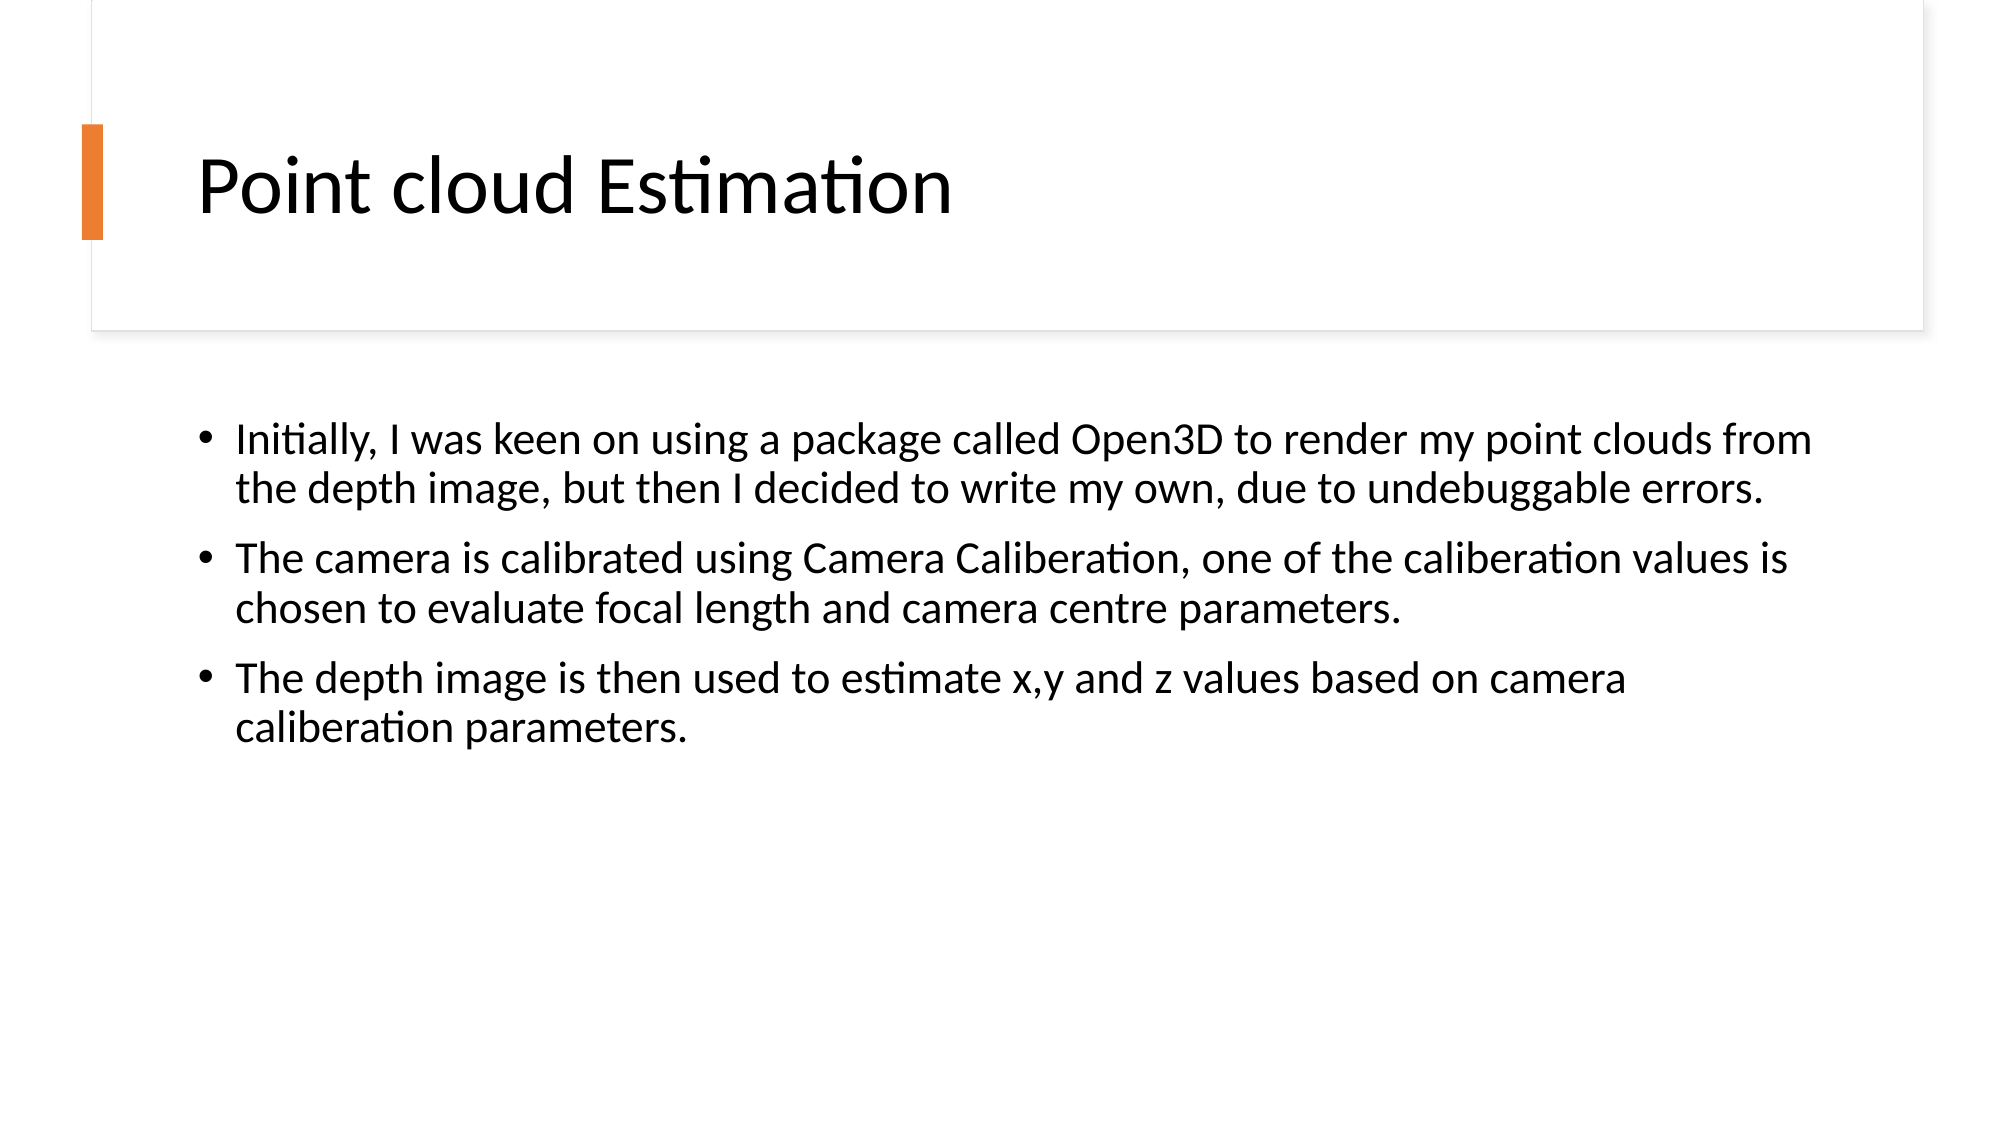

# Point cloud Estimation

Initially, I was keen on using a package called Open3D to render my point clouds from the depth image, but then I decided to write my own, due to undebuggable errors.
The camera is calibrated using Camera Caliberation, one of the caliberation values is chosen to evaluate focal length and camera centre parameters.
The depth image is then used to estimate x,y and z values based on camera caliberation parameters.